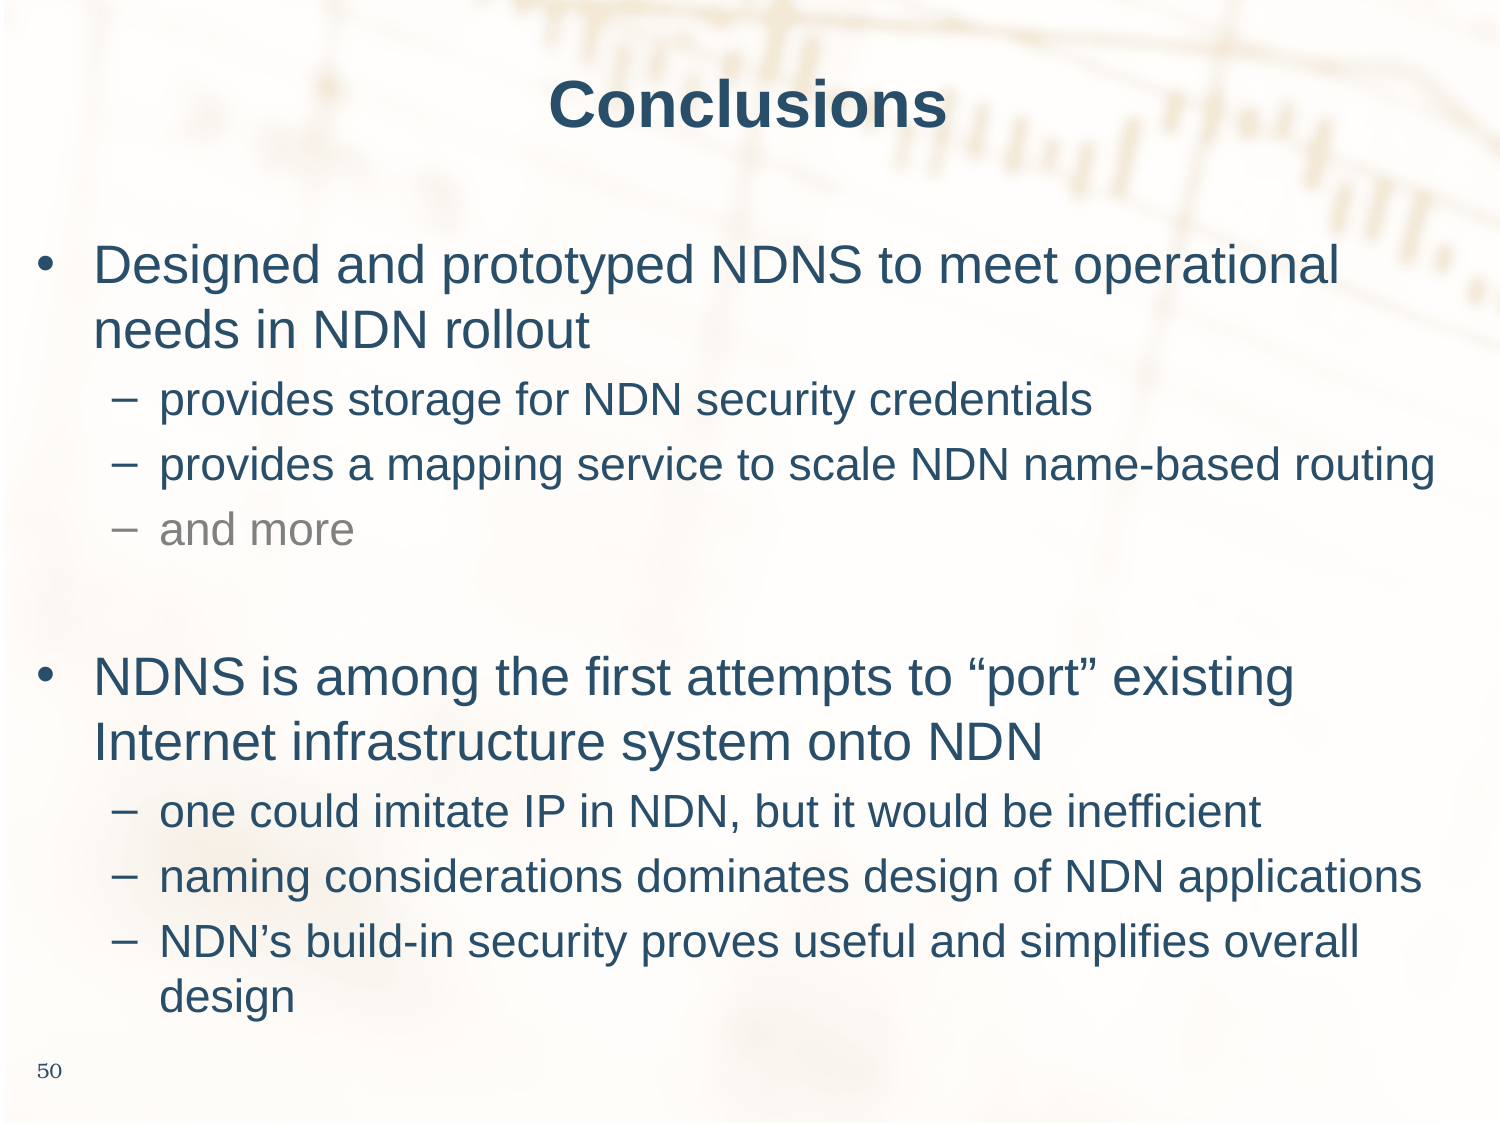

# Conclusions
Designed and prototyped NDNS to meet operational needs in NDN rollout
provides storage for NDN security credentials
provides a mapping service to scale NDN name-based routing
and more

NDNS is among the first attempts to “port” existing Internet infrastructure system onto NDN
one could imitate IP in NDN, but it would be inefficient
naming considerations dominates design of NDN applications
NDN’s build-in security proves useful and simplifies overall design

50